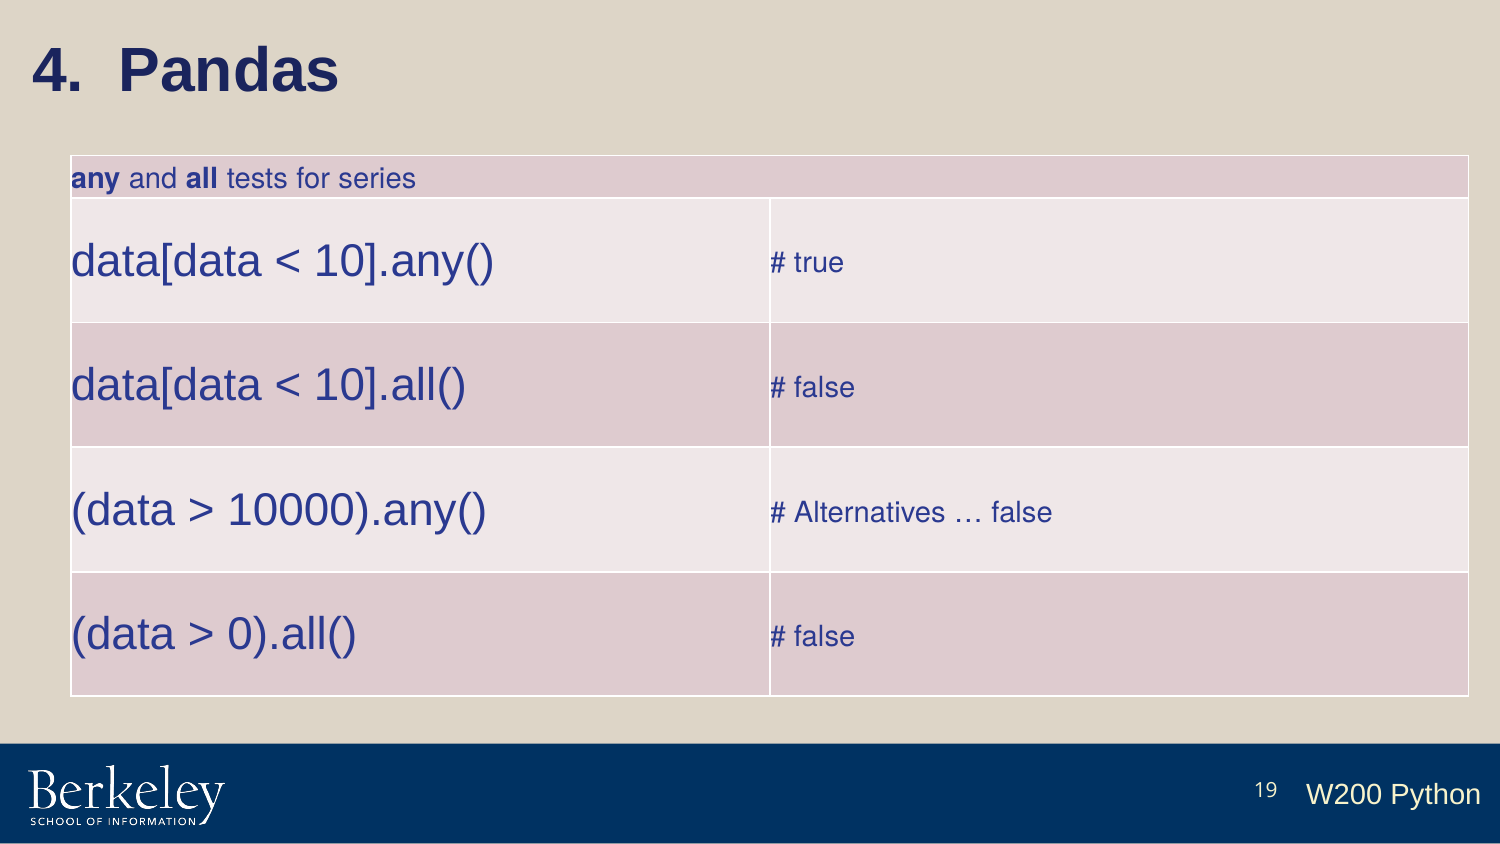

4.  Pandas
| any and all tests for series |  |
| --- | --- |
| data[data < 10].any() | # true |
| data[data < 10].all() | # false |
| (data > 10000).any() | # Alternatives … false |
| (data > 0).all() | # false |
19